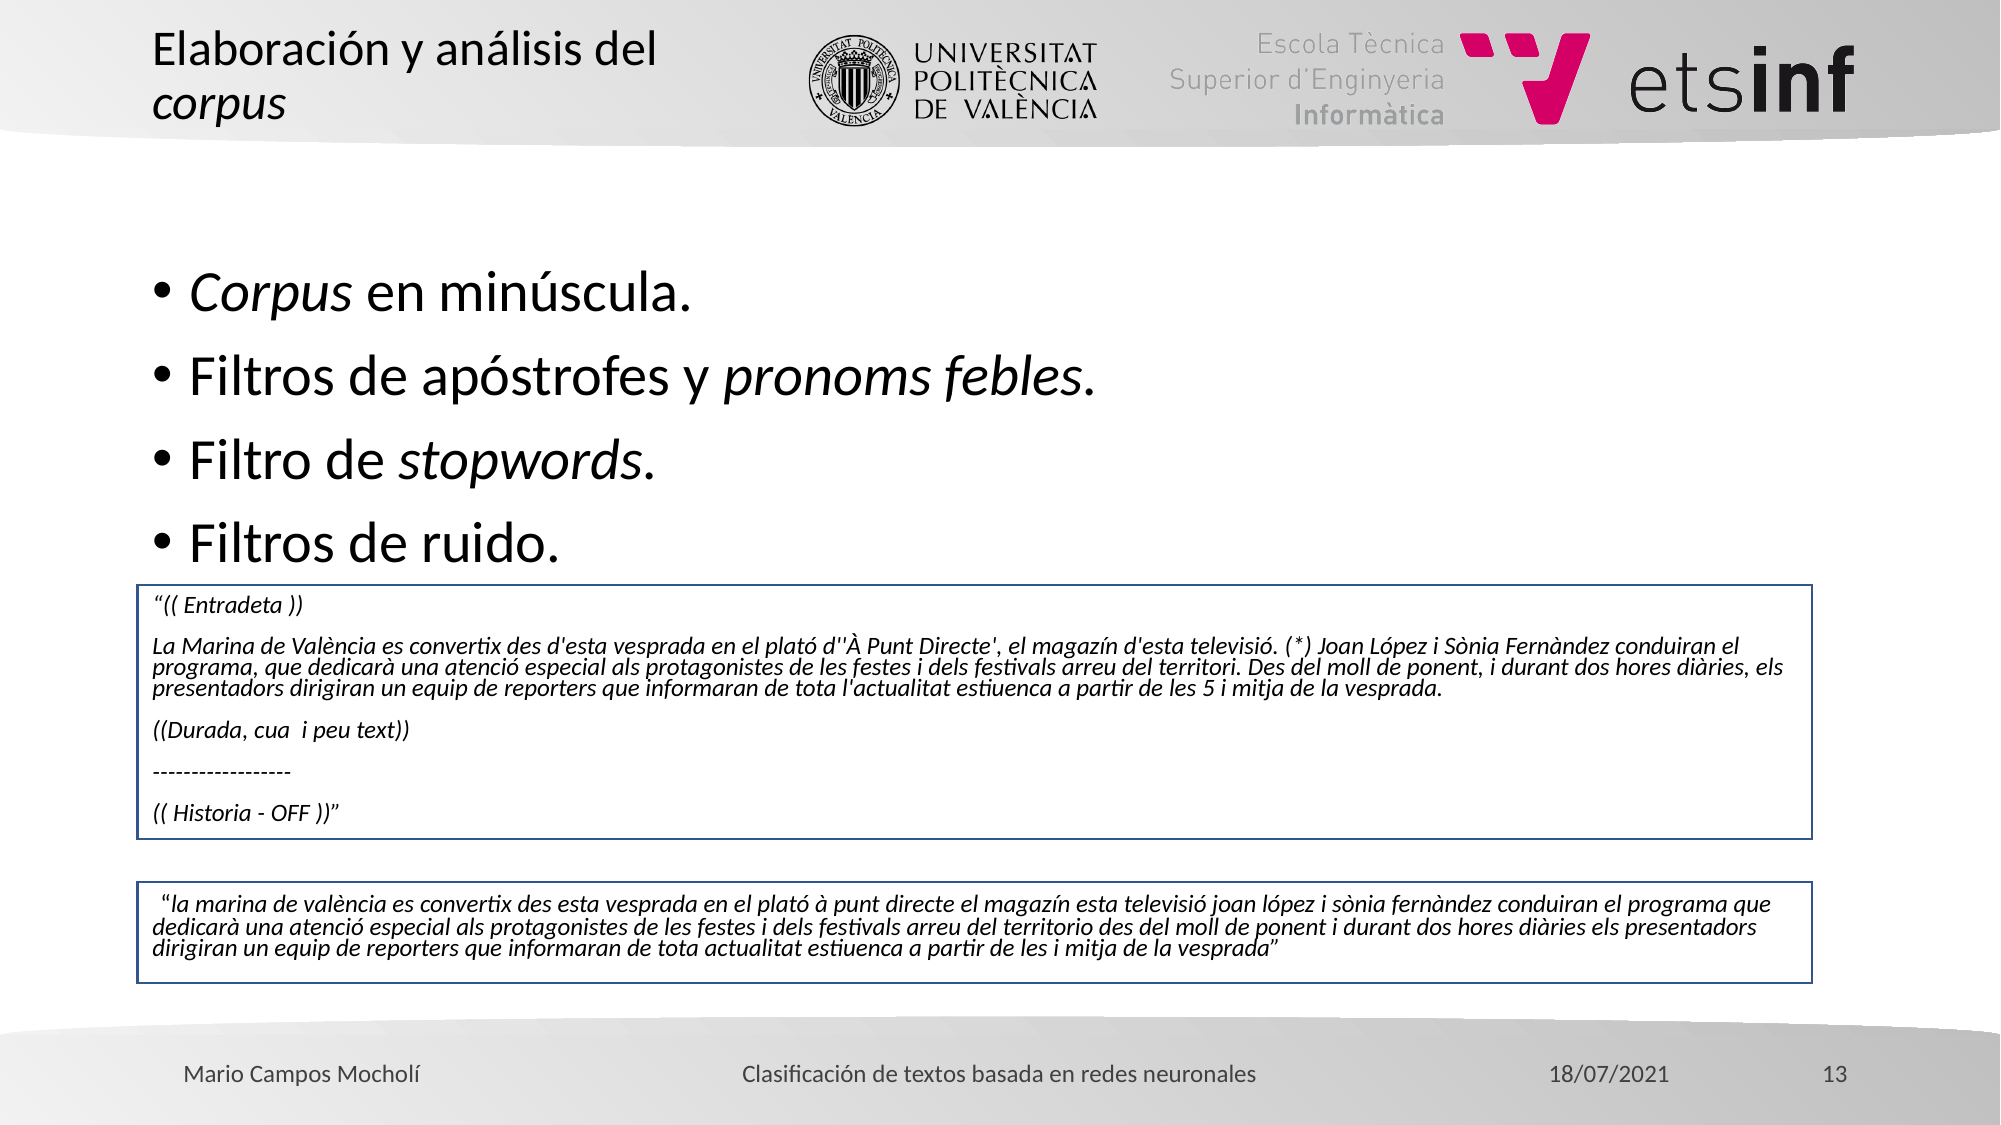

# Elaboración y análisis del corpus
Corpus en minúscula.
Filtros de apóstrofes y pronoms febles.
Filtro de stopwords.
Filtros de ruido.
“(( Entradeta ))
La Marina de València es convertix des d'esta vesprada en el plató d''À Punt Directe', el magazín d'esta televisió. (*) Joan López i Sònia Fernàndez conduiran el programa, que dedicarà una atenció especial als protagonistes de les festes i dels festivals arreu del territori. Des del moll de ponent, i durant dos hores diàries, els presentadors dirigiran un equip de reporters que informaran de tota l'actualitat estiuenca a partir de les 5 i mitja de la vesprada.
((Durada, cua  i peu text))
------------------
(( Historia - OFF ))”

 “la marina de valència es convertix des esta vesprada en el plató à punt directe el magazín esta televisió joan lópez i sònia fernàndez conduiran el programa que dedicarà una atenció especial als protagonistes de les festes i dels festivals arreu del territorio des del moll de ponent i durant dos hores diàries els presentadors dirigiran un equip de reporters que informaran de tota actualitat estiuenca a partir de les i mitja de la vesprada”

18/07/2021
13